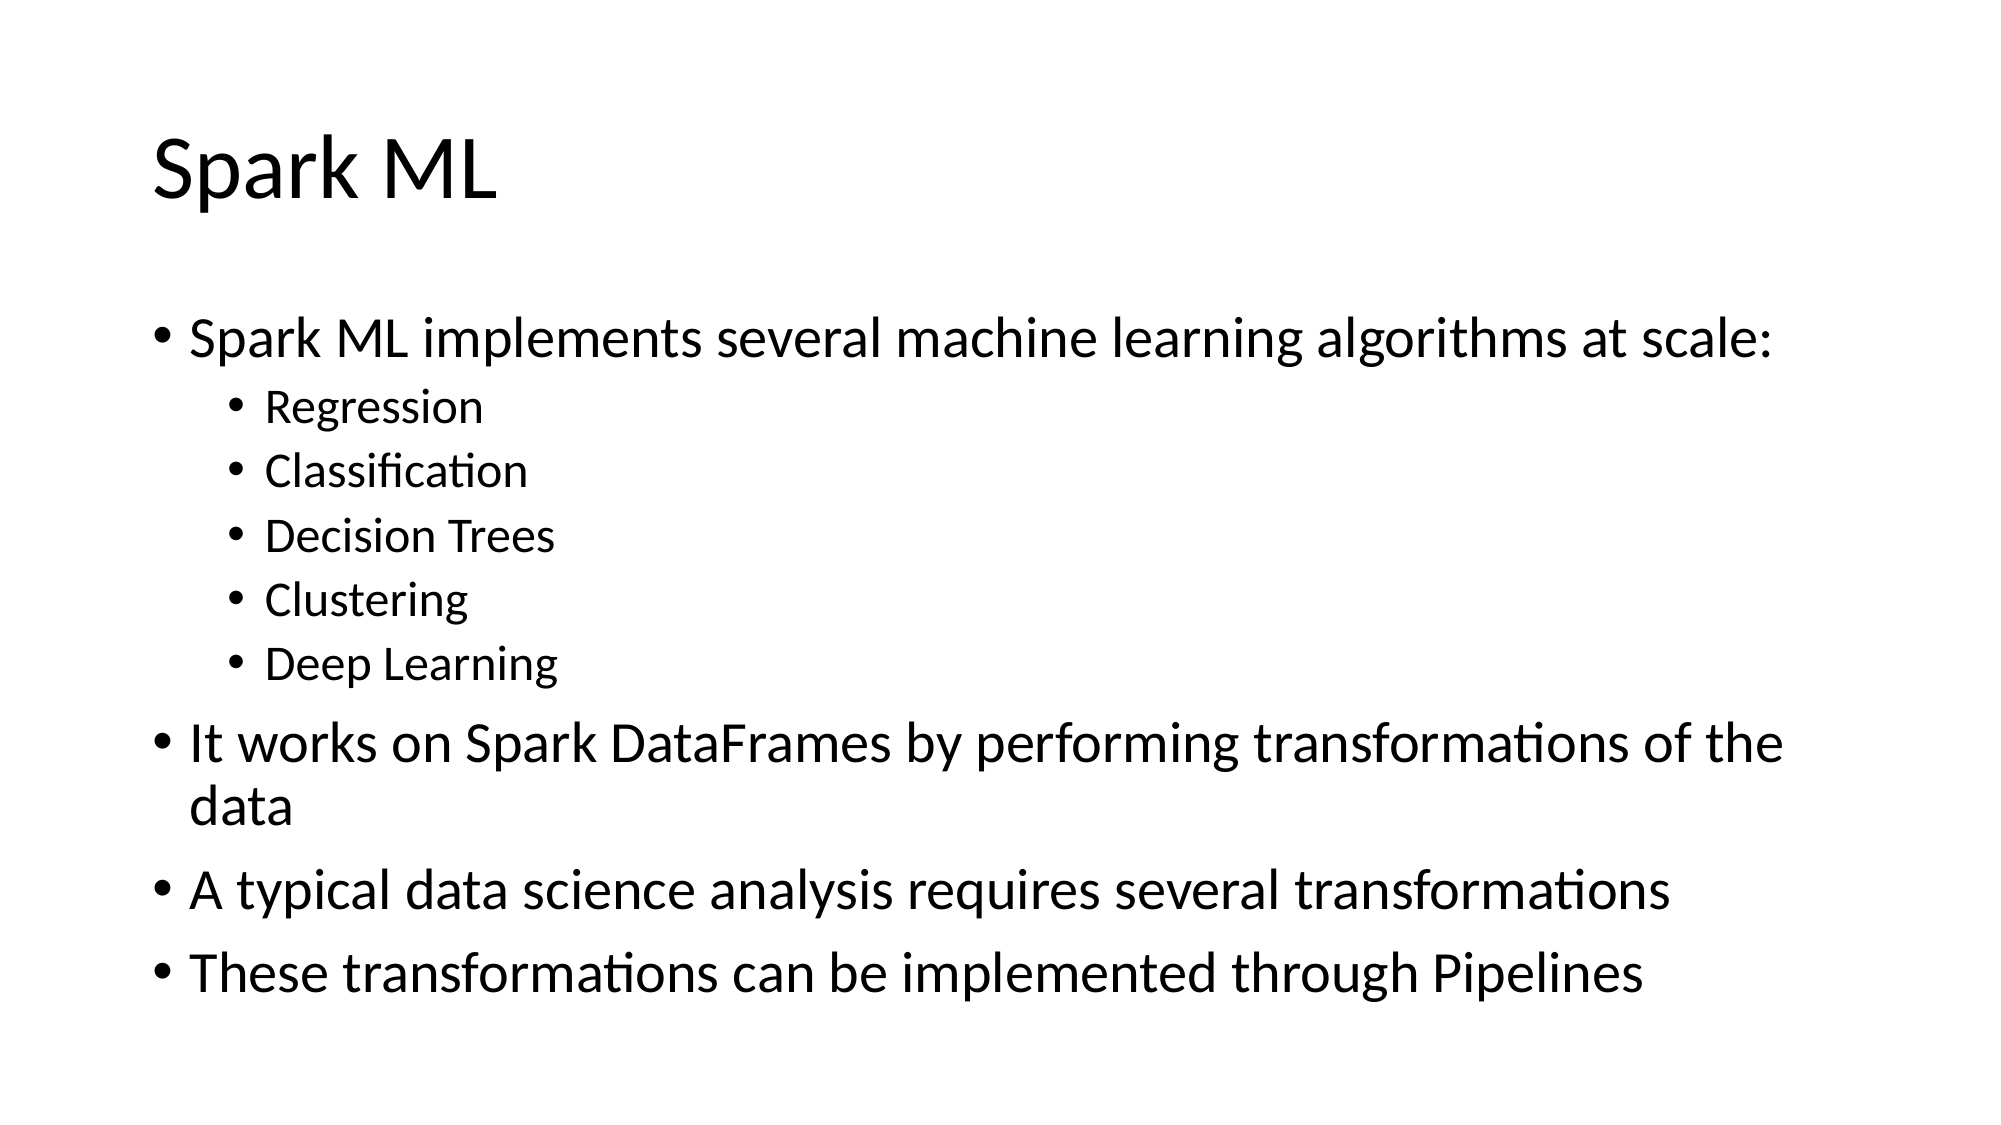

# Spark ML
Spark ML implements several machine learning algorithms at scale:
Regression
Classification
Decision Trees
Clustering
Deep Learning
It works on Spark DataFrames by performing transformations of the data
A typical data science analysis requires several transformations
These transformations can be implemented through Pipelines